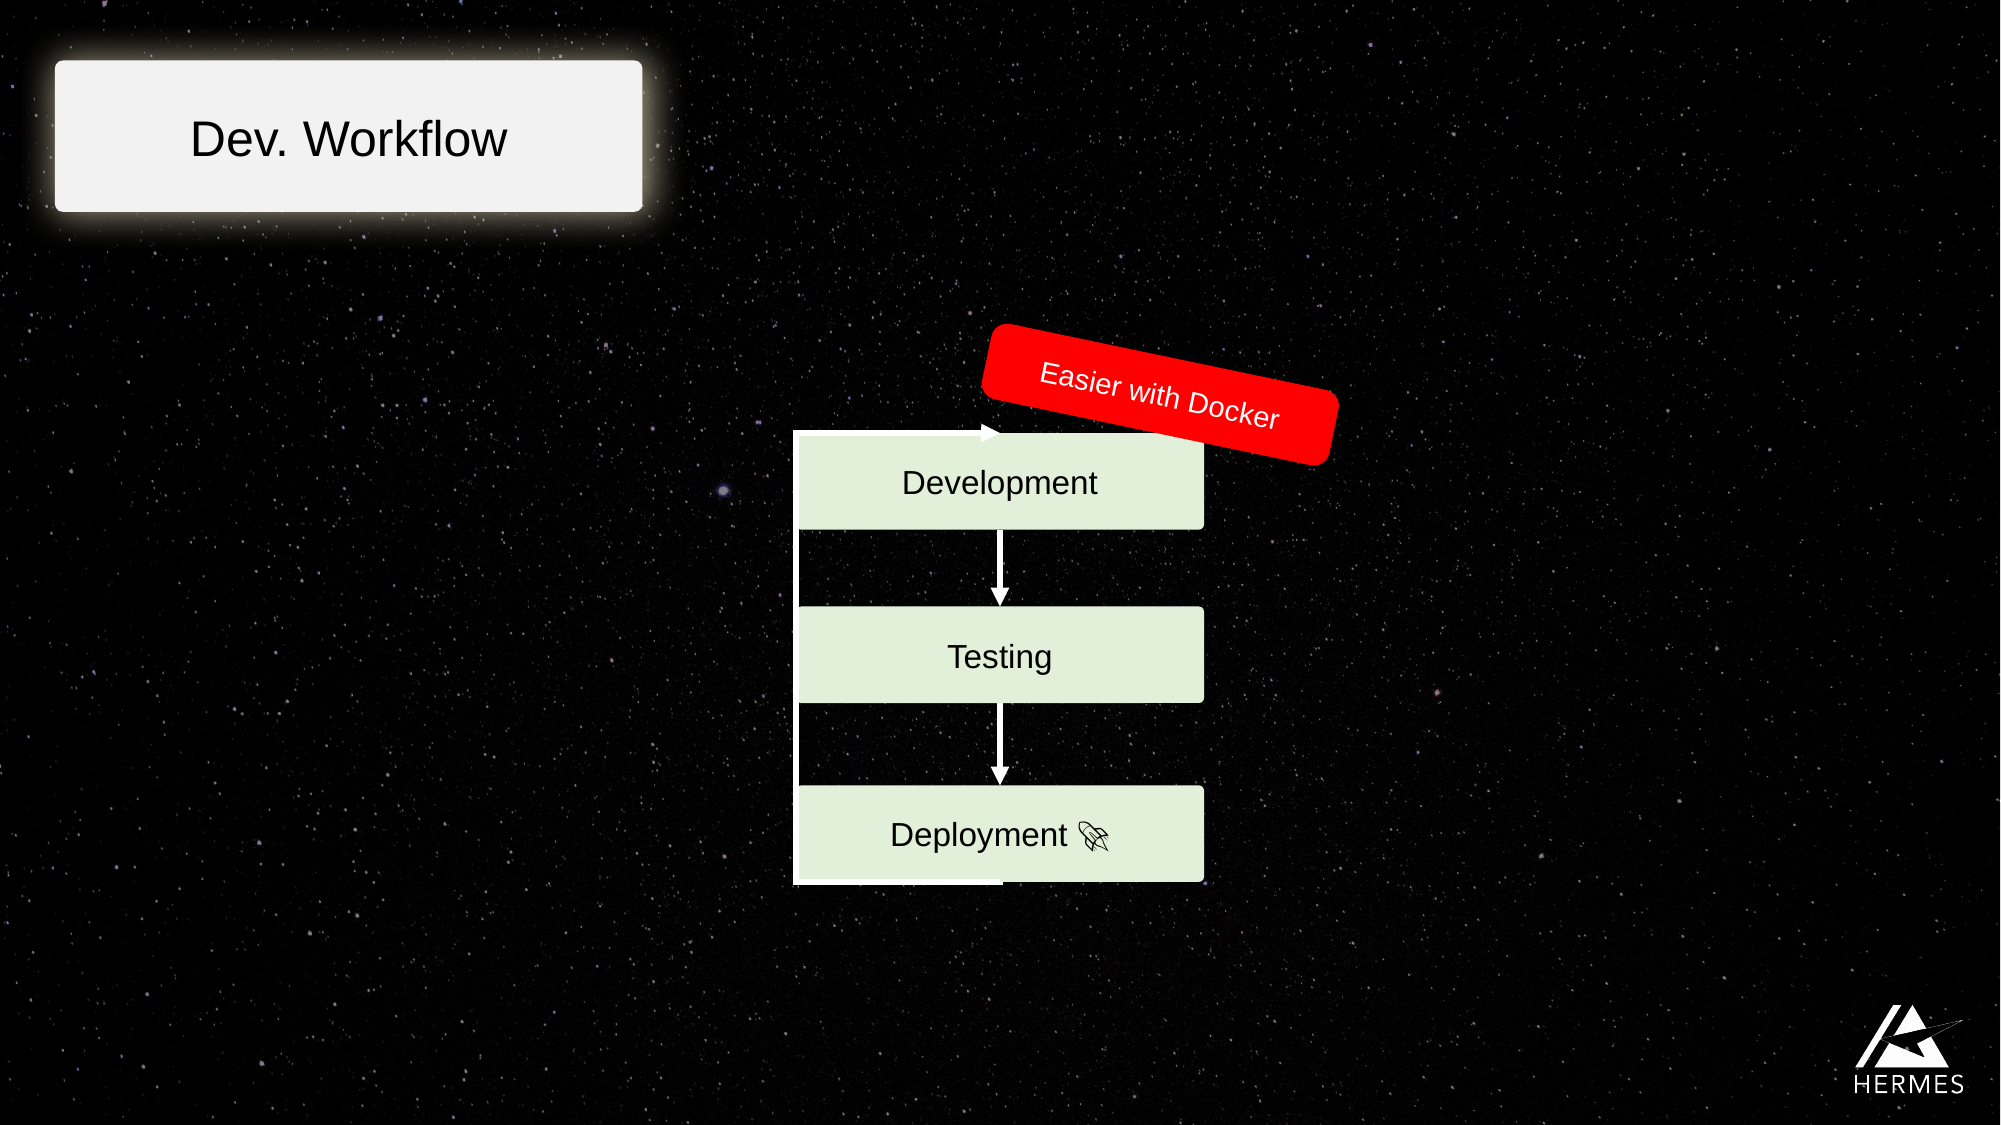

Dev. Workflow
Easier with Docker
Development
Testing
Deployment 🚀